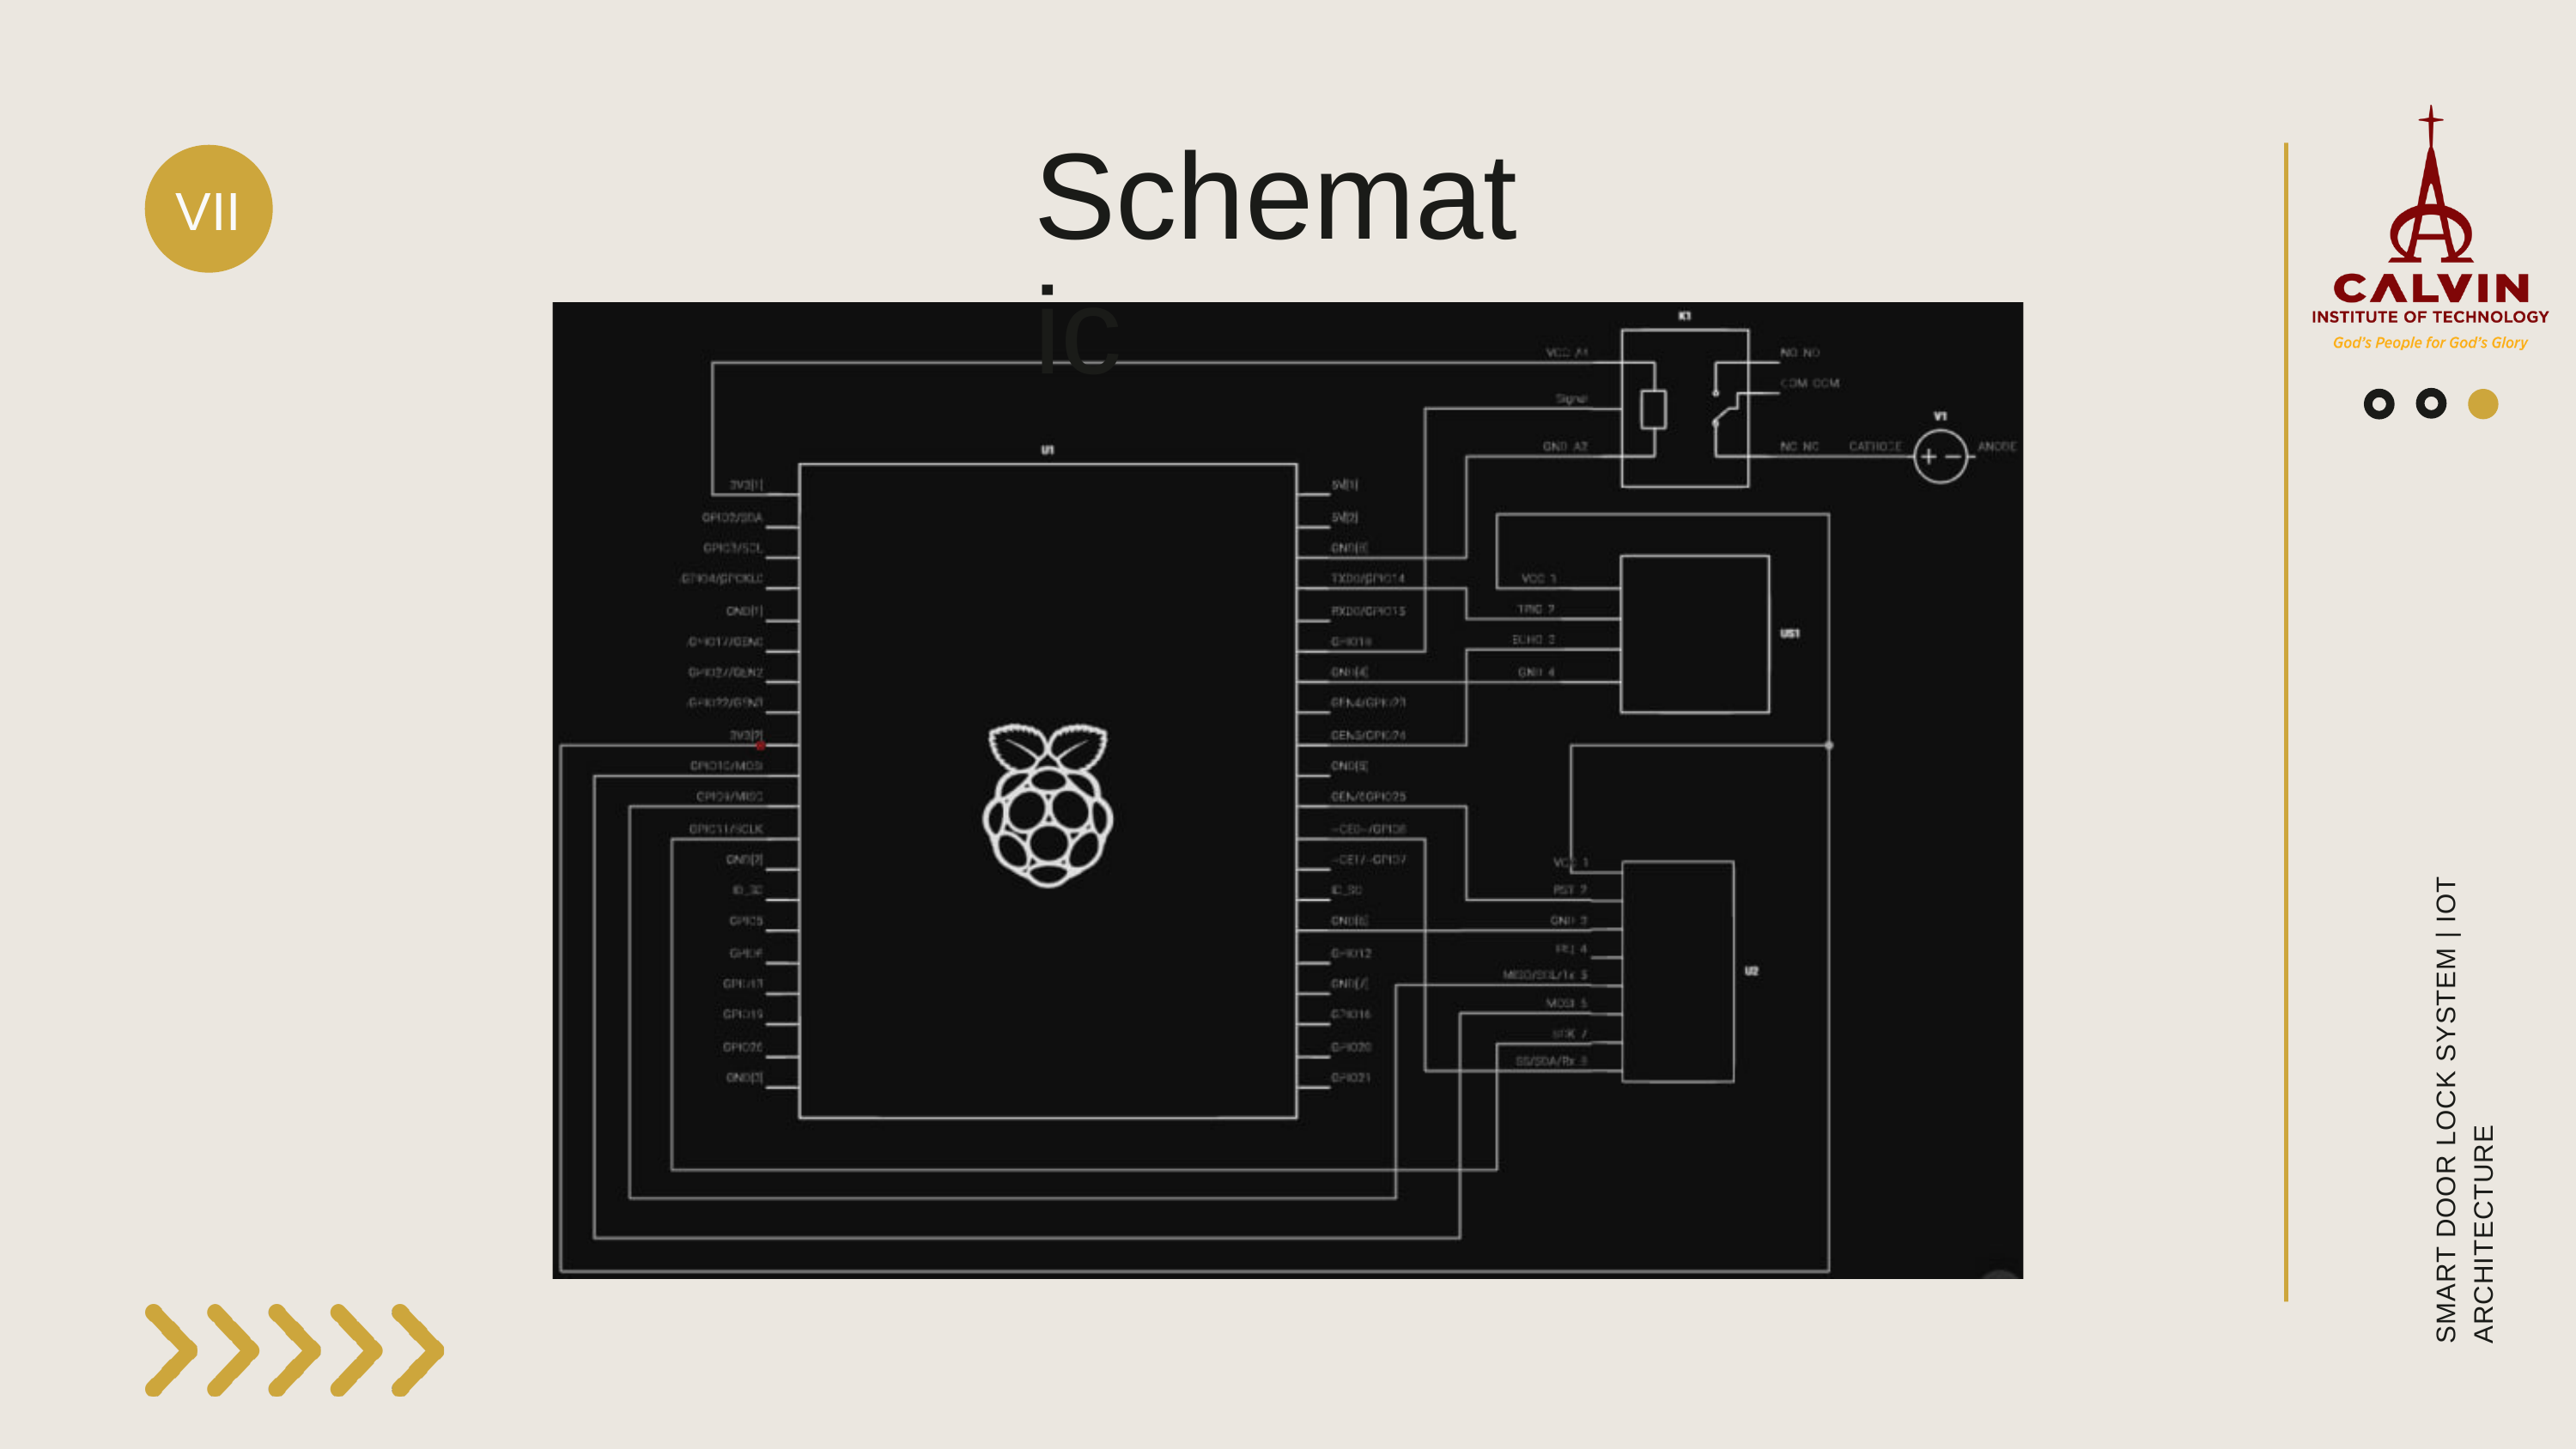

Schematic

VII

SMART DOOR LOCK SYSTEM | IOT ARCHITECTURE